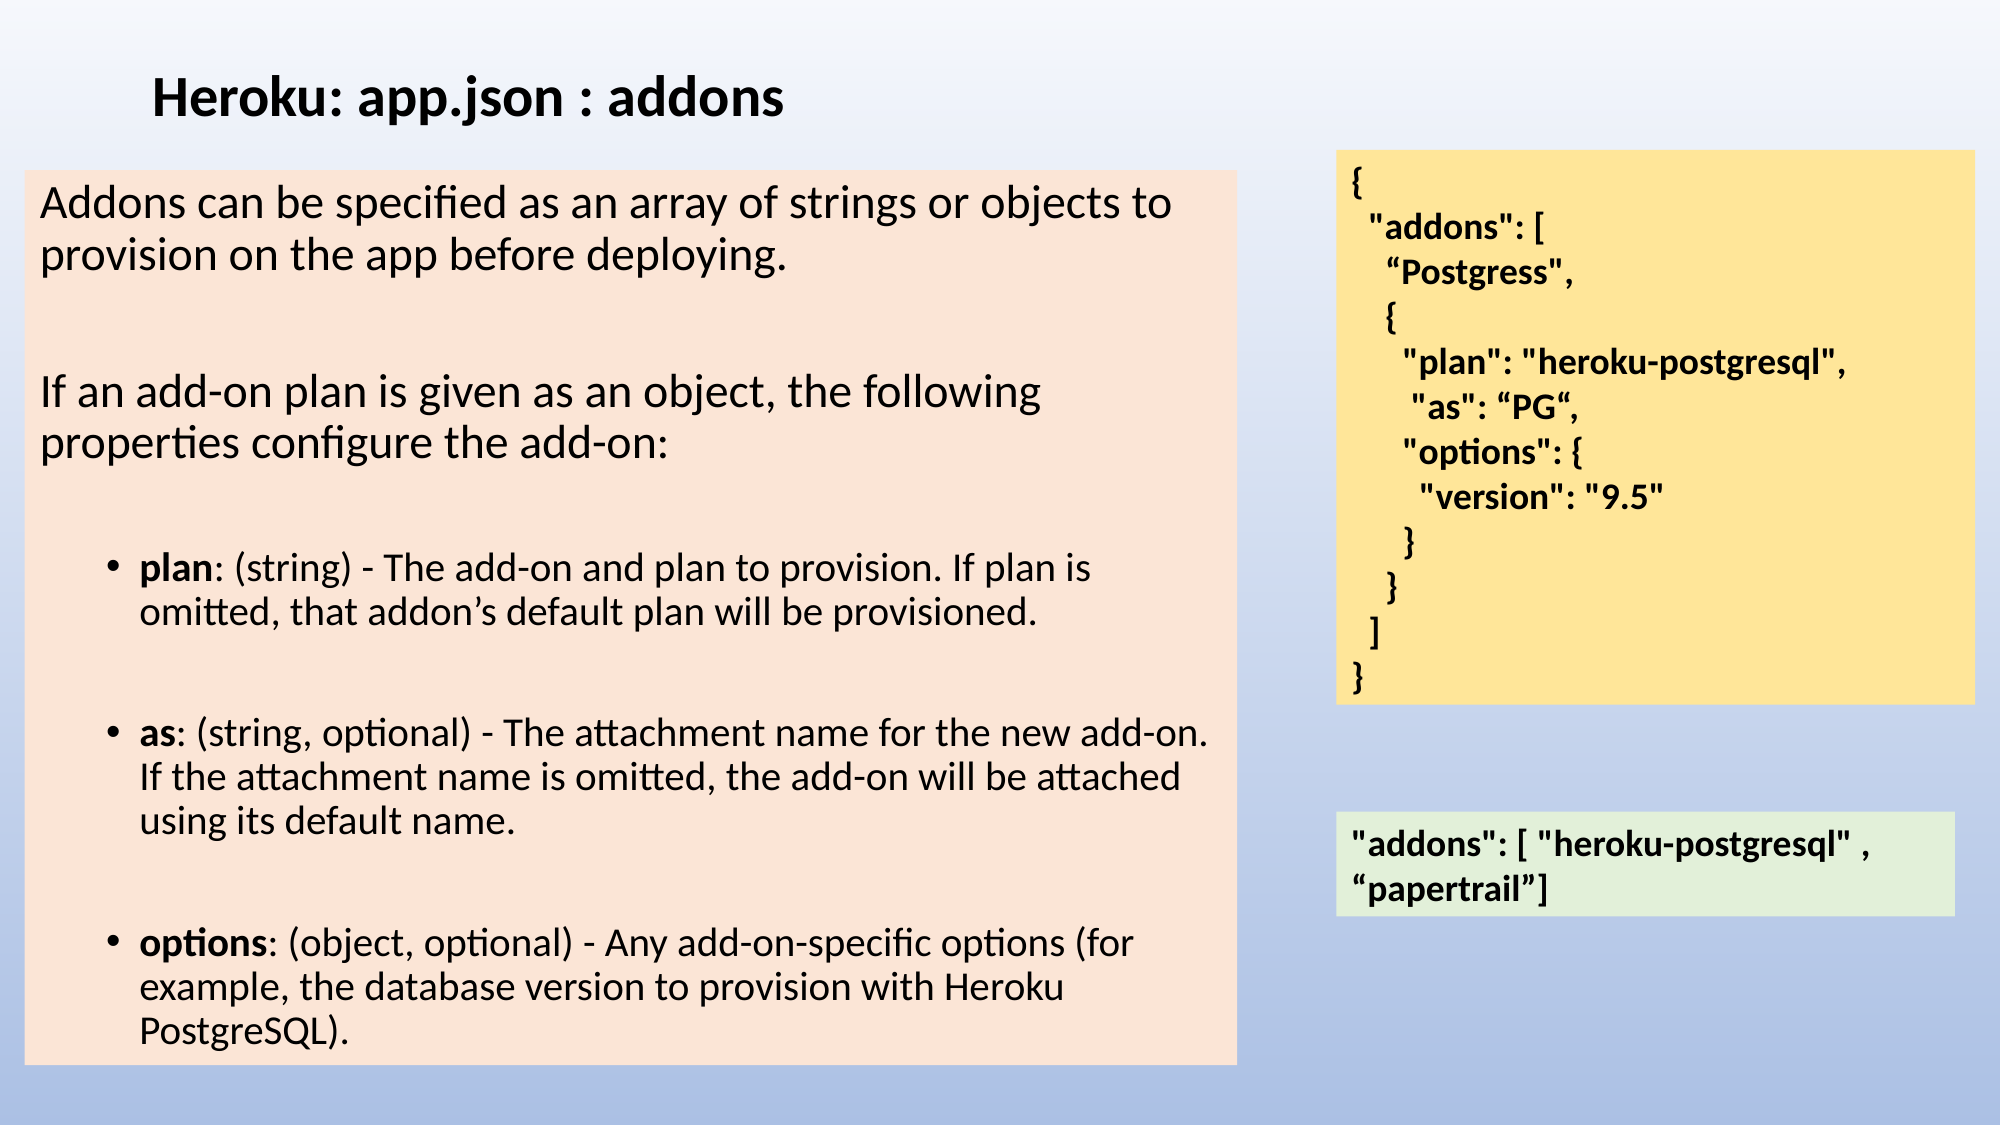

# Heroku: app.json : addons
{
  "addons": [
    “Postgress",
    {
      "plan": "heroku-postgresql",
       "as": “PG“,
      "options": {
        "version": "9.5"
      }
    }
  ]
}
Addons can be specified as an array of strings or objects to provision on the app before deploying.

If an add-on plan is given as an object, the following properties configure the add-on:

plan: (string) - The add-on and plan to provision. If plan is omitted, that addon’s default plan will be provisioned.

as: (string, optional) - The attachment name for the new add-on. If the attachment name is omitted, the add-on will be attached using its default name.

options: (object, optional) - Any add-on-specific options (for example, the database version to provision with Heroku PostgreSQL).
"addons": [ "heroku-postgresql" , “papertrail”]